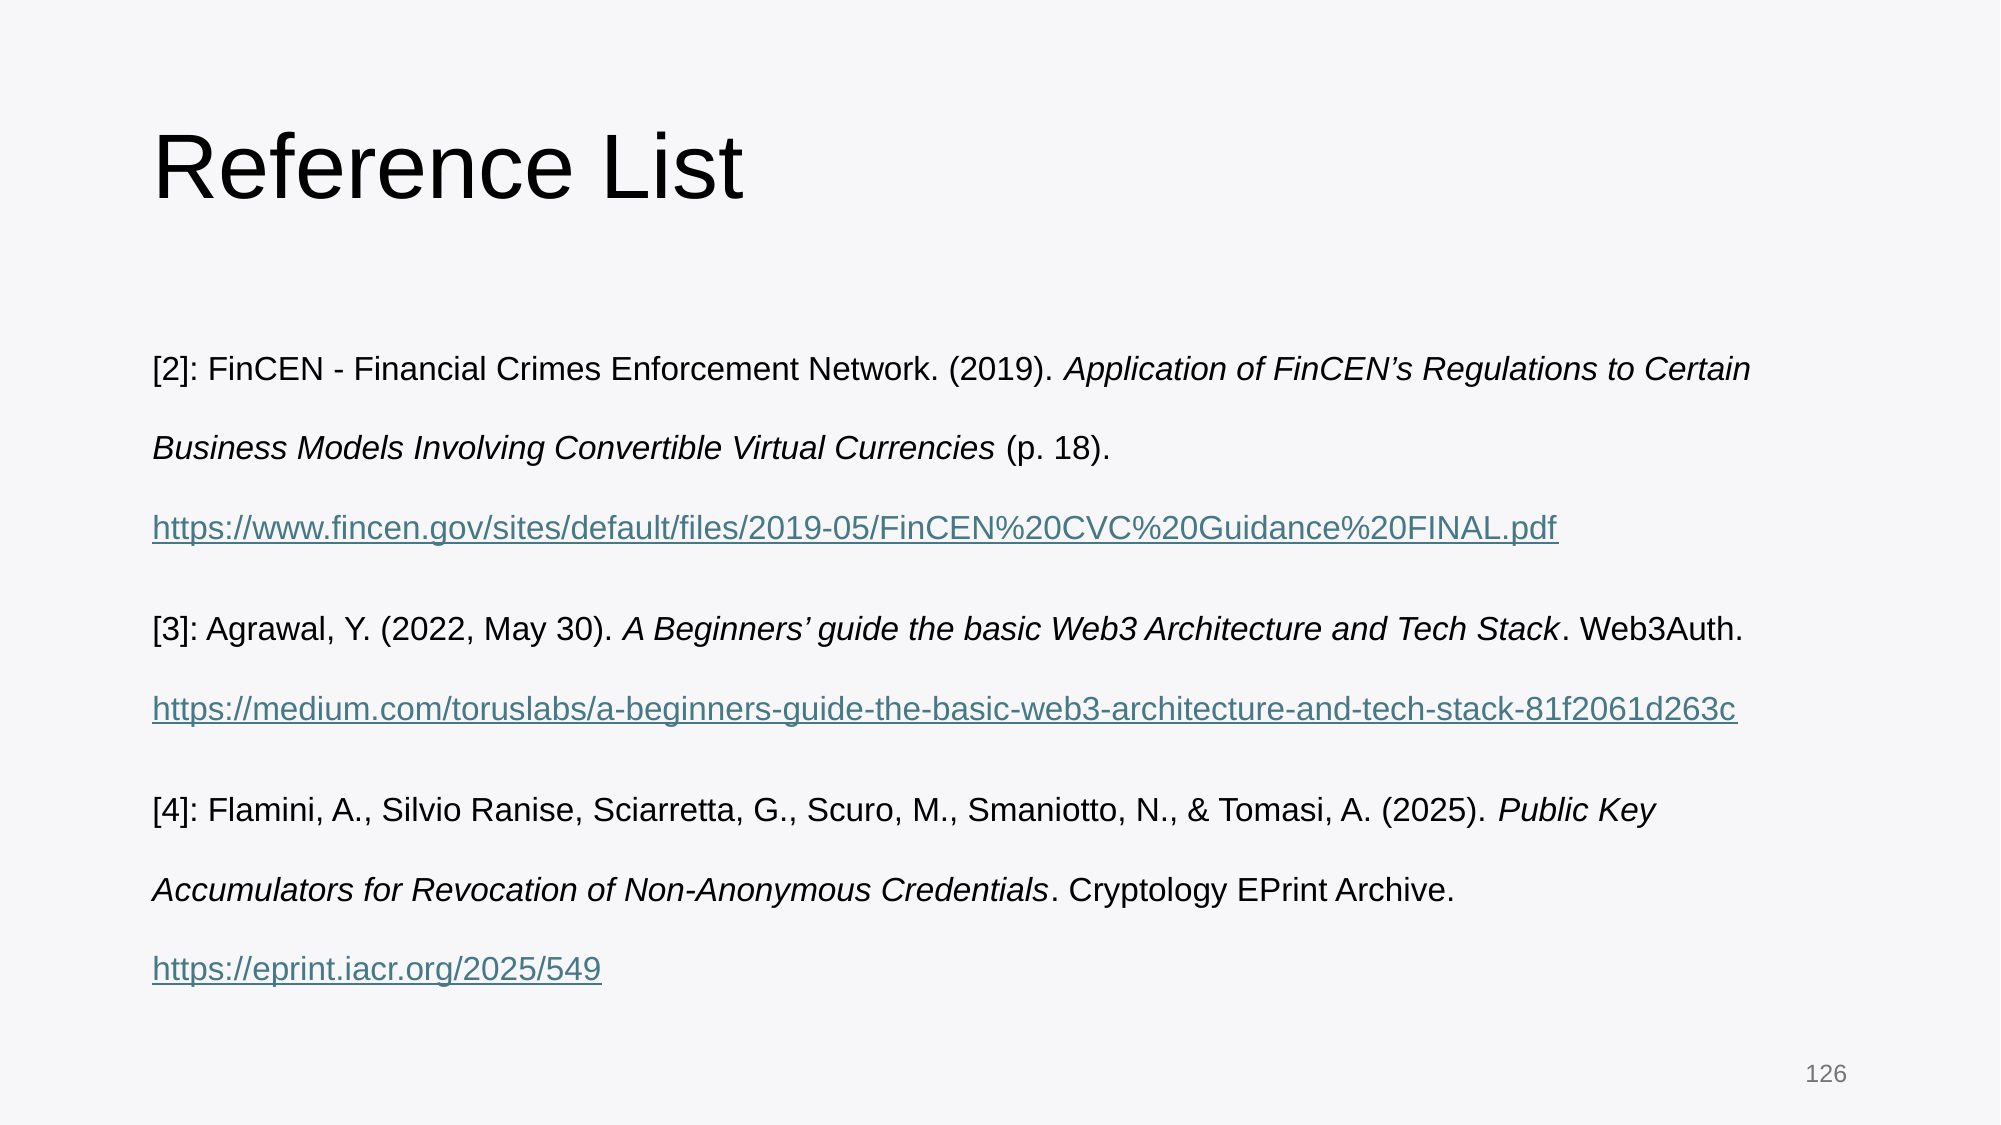

# Reference List
[2]: FinCEN - Financial Crimes Enforcement Network. (2019). Application of FinCEN’s Regulations to Certain Business Models Involving Convertible Virtual Currencies (p. 18). https://www.fincen.gov/sites/default/files/2019-05/FinCEN%20CVC%20Guidance%20FINAL.pdf
[3]: Agrawal, Y. (2022, May 30). A Beginners’ guide the basic Web3 Architecture and Tech Stack. Web3Auth. https://medium.com/toruslabs/a-beginners-guide-the-basic-web3-architecture-and-tech-stack-81f2061d263c
[4]: Flamini, A., Silvio Ranise, Sciarretta, G., Scuro, M., Smaniotto, N., & Tomasi, A. (2025). Public Key Accumulators for Revocation of Non-Anonymous Credentials. Cryptology EPrint Archive. https://eprint.iacr.org/2025/549
126